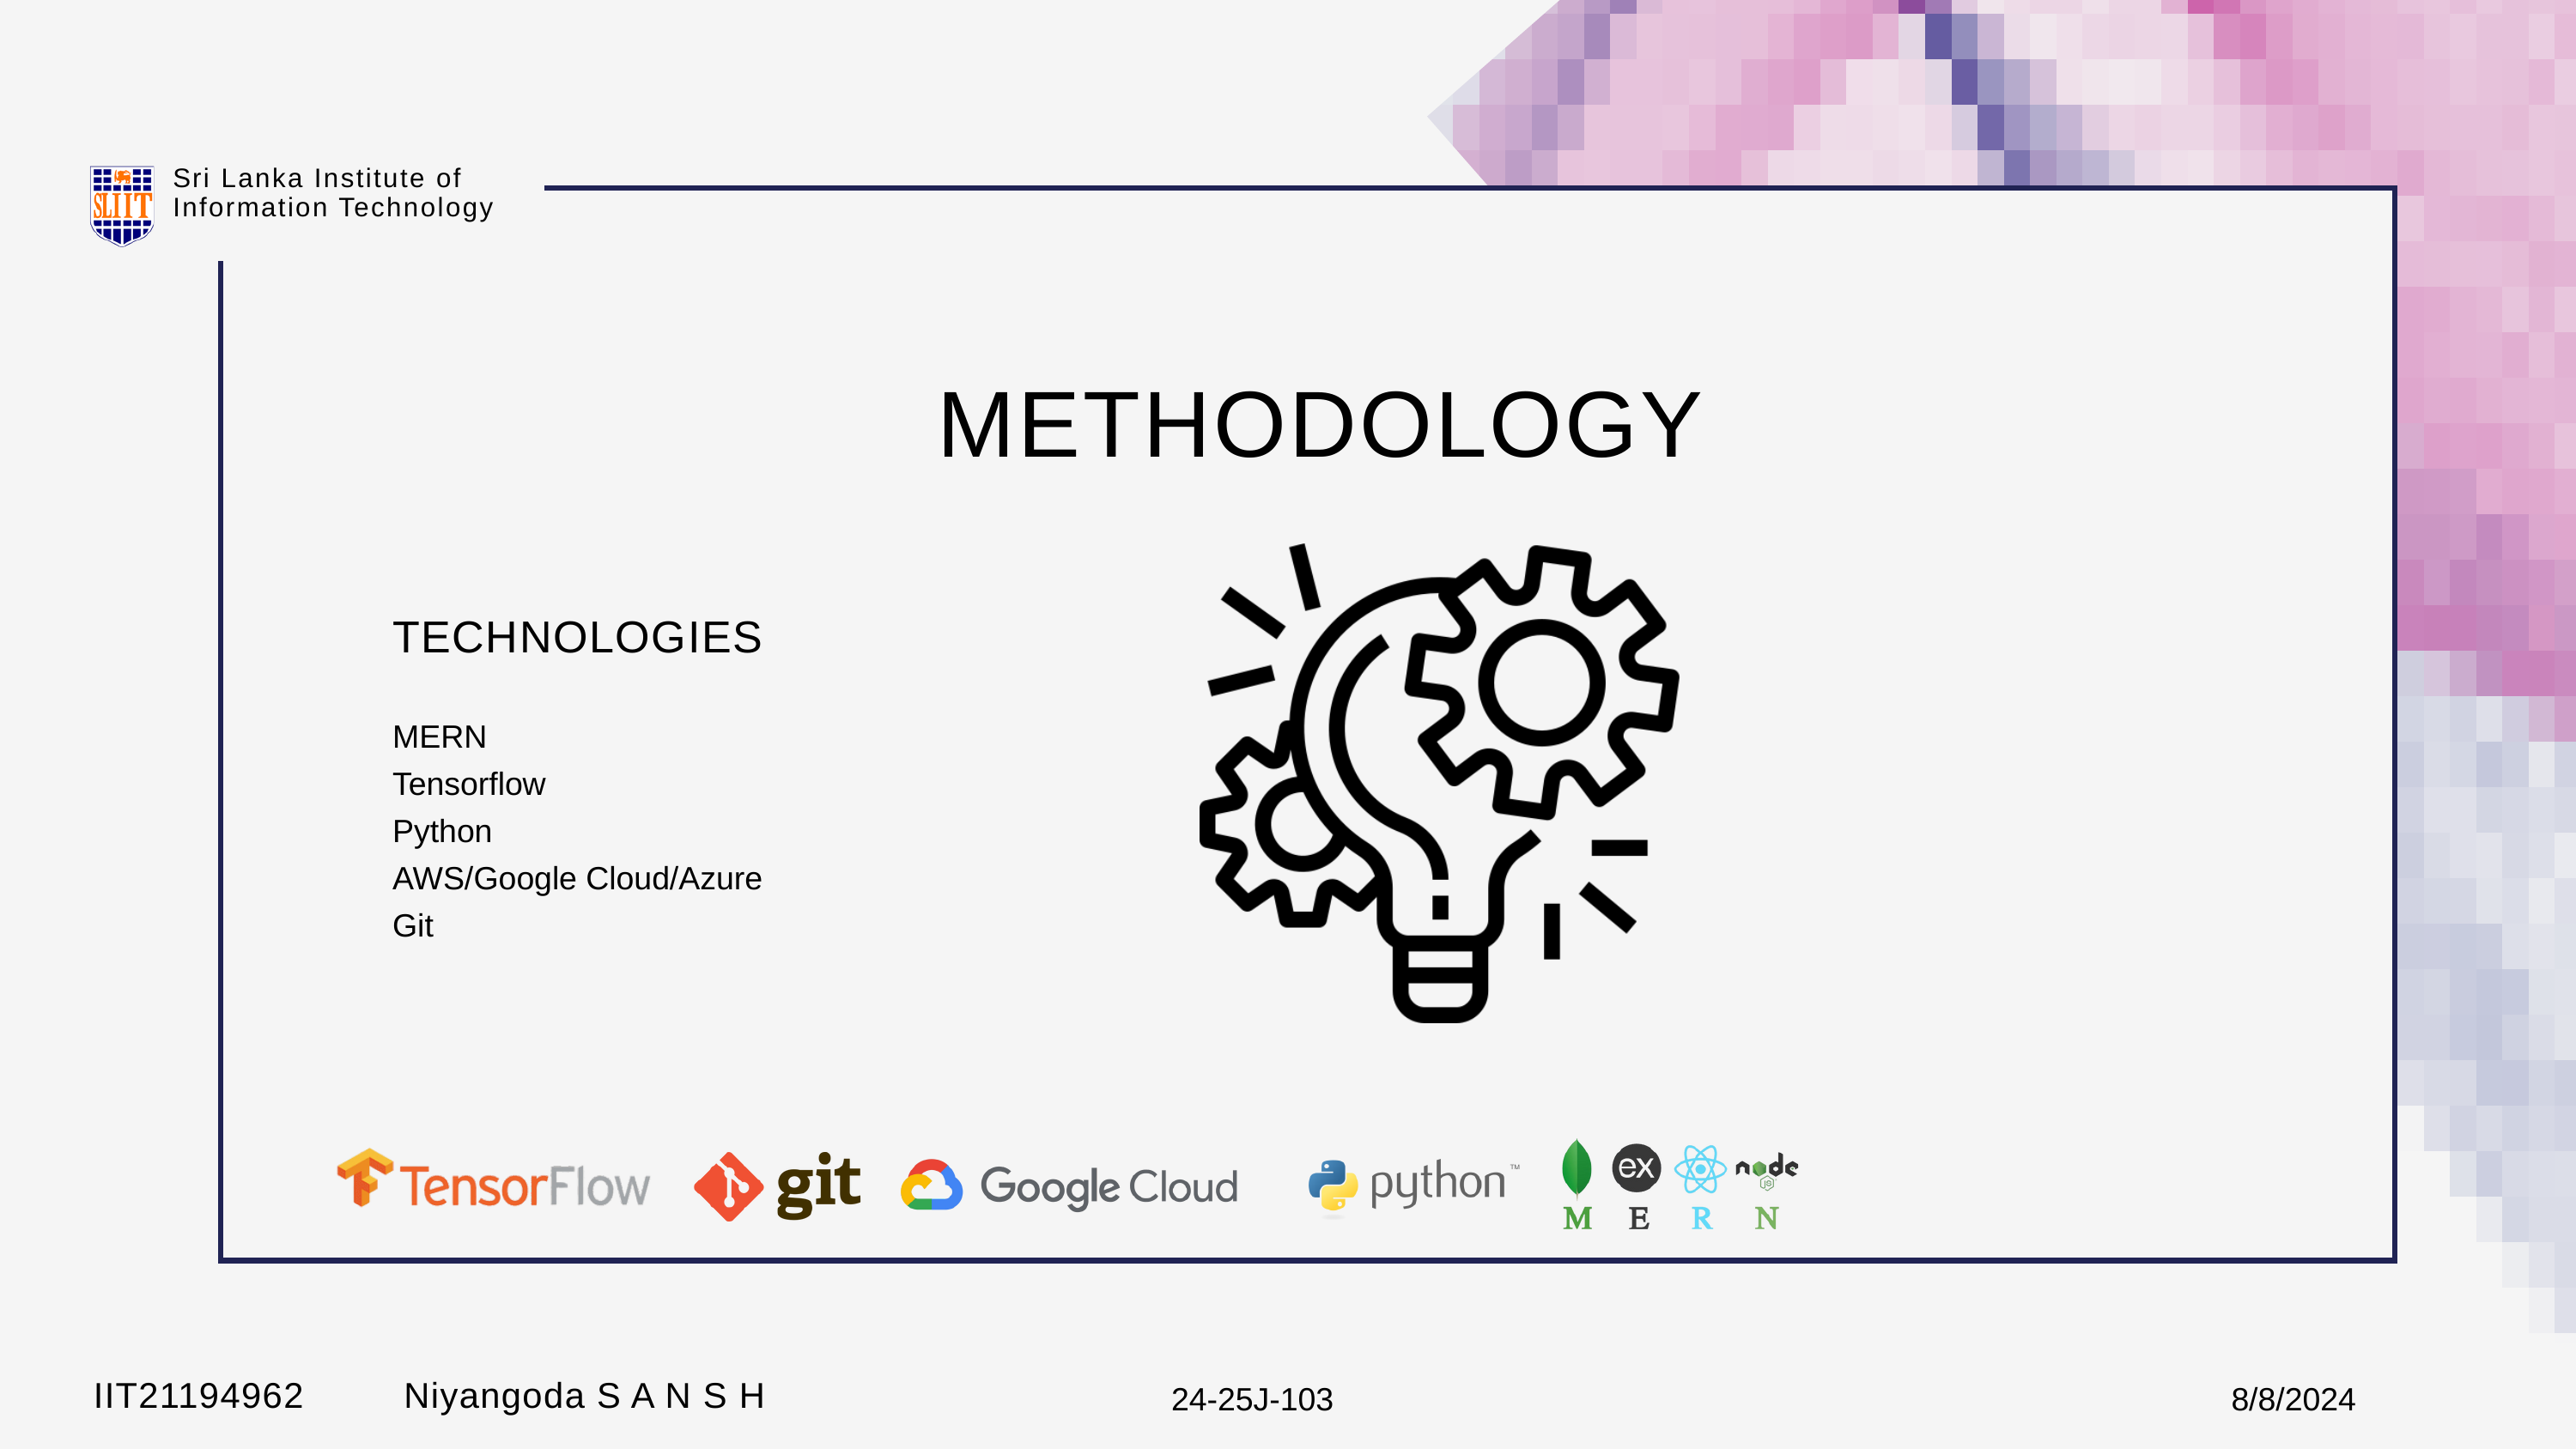

Sri Lanka Institute of Information Technology

METHODOLOGY

TECHNOLOGIES
MERN
Tensorflow
Python
AWS/Google Cloud/Azure
Git

24-25J-103
8/8/2024
IIT21194962         Niyangoda S A N S H